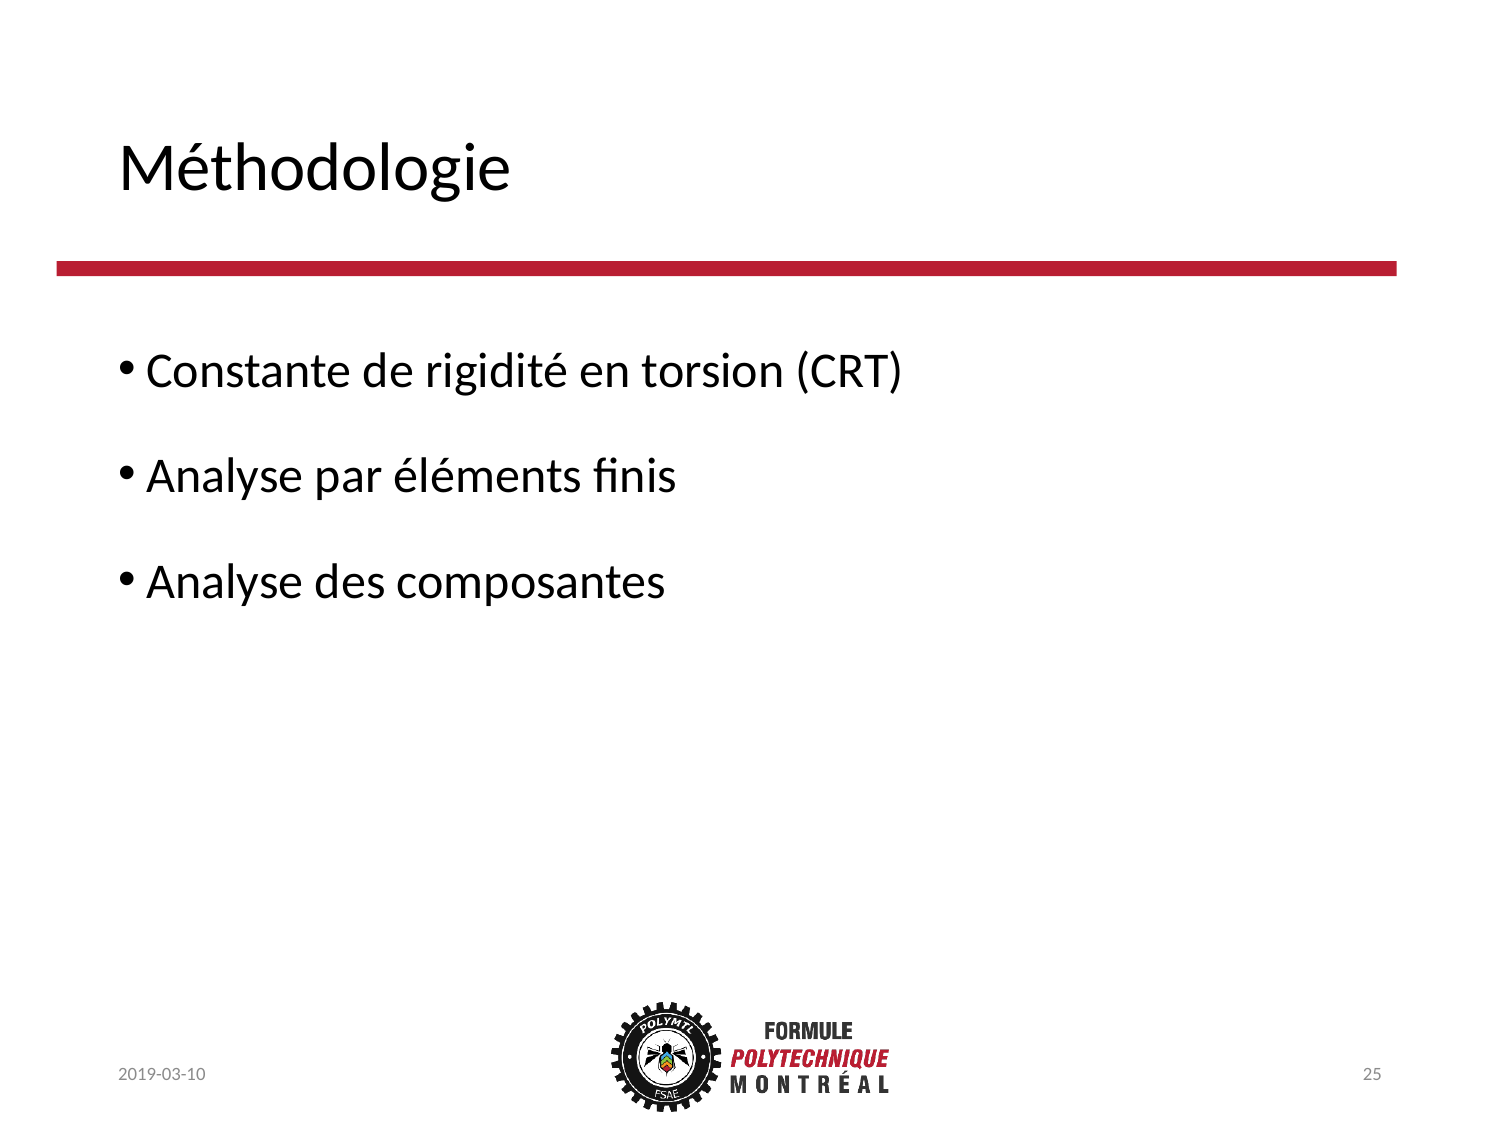

# Méthodologie
Constante de rigidité en torsion (CRT)
Analyse par éléments finis
Analyse des composantes

2019-03-10
25